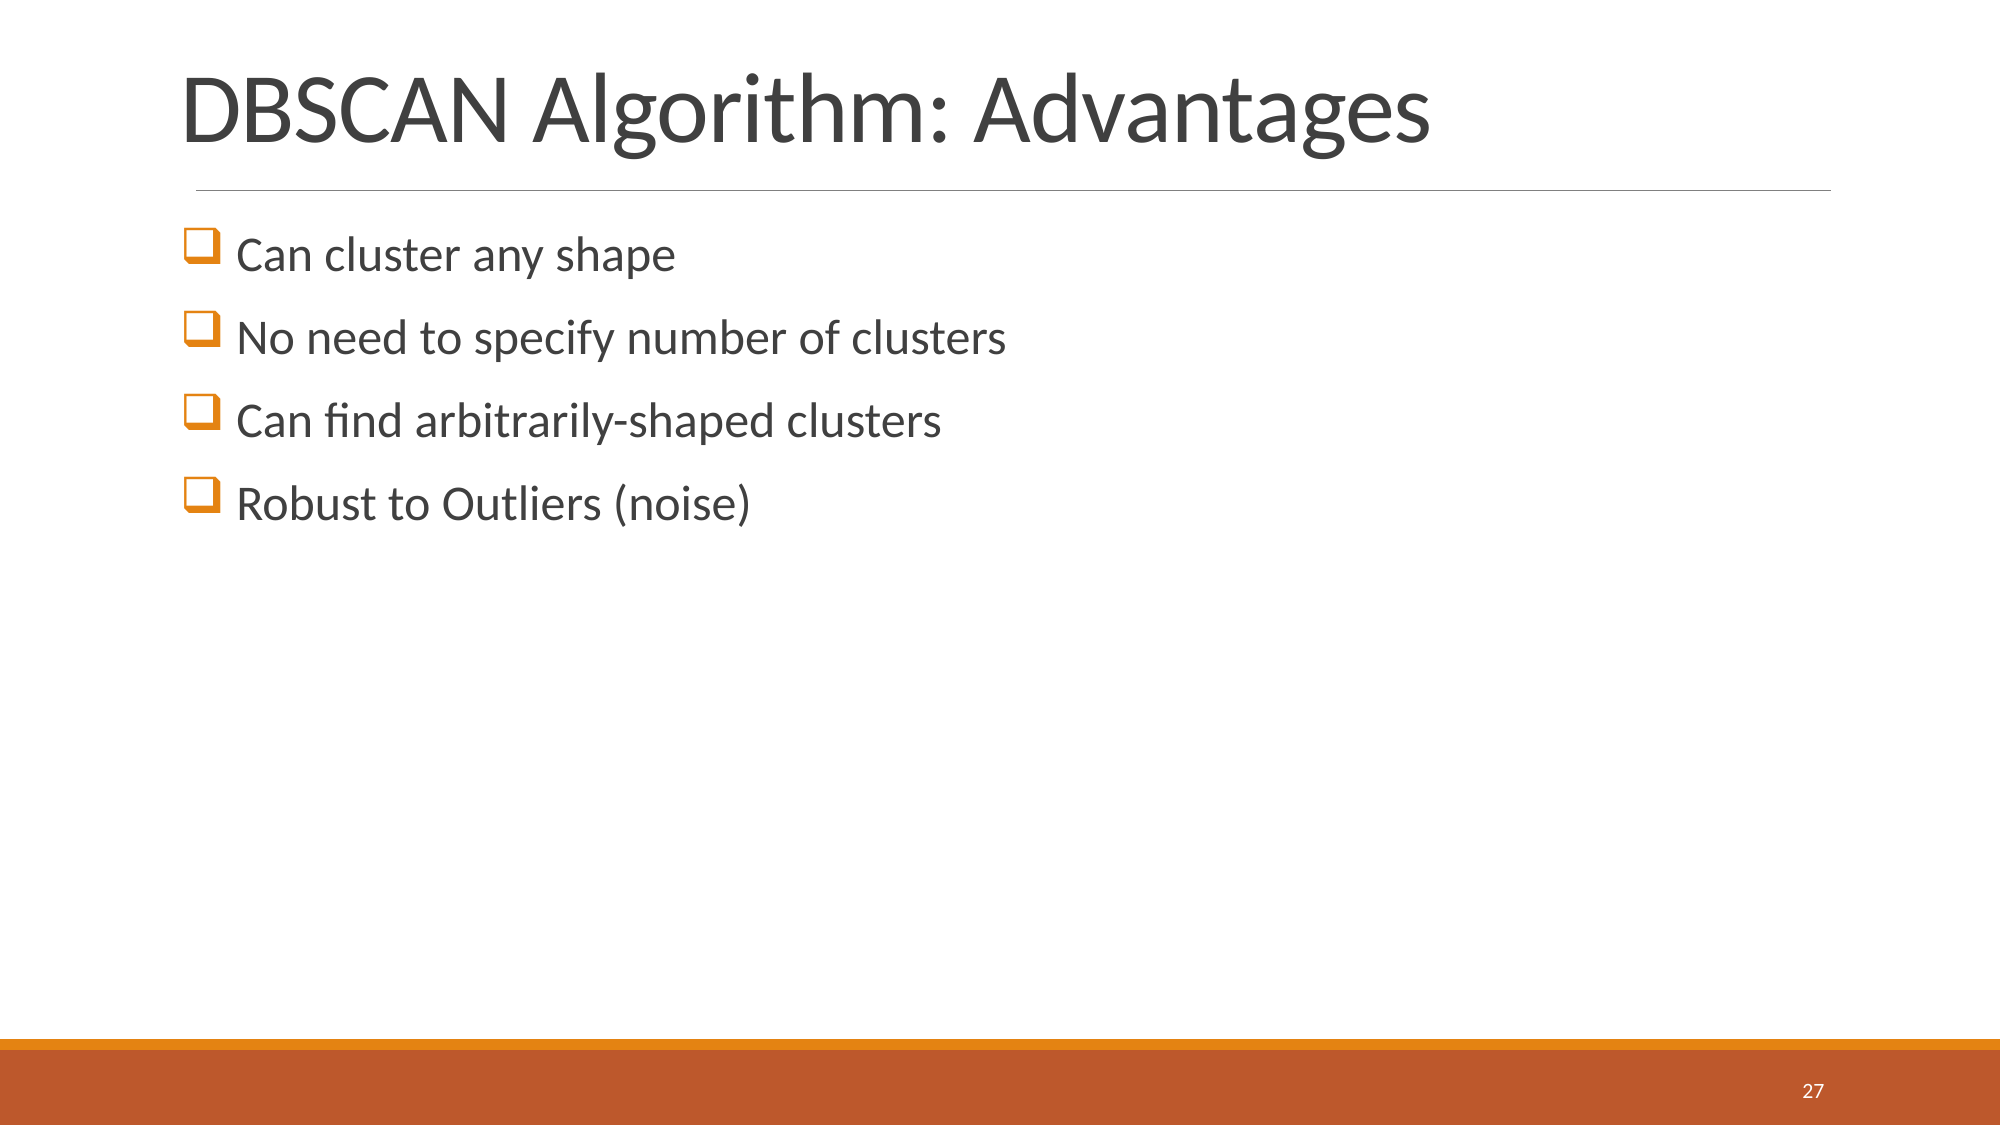

# DBSCAN Algorithm: Advantages
Can cluster any shape
No need to specify number of clusters
Can find arbitrarily-shaped clusters
Robust to Outliers (noise)
27